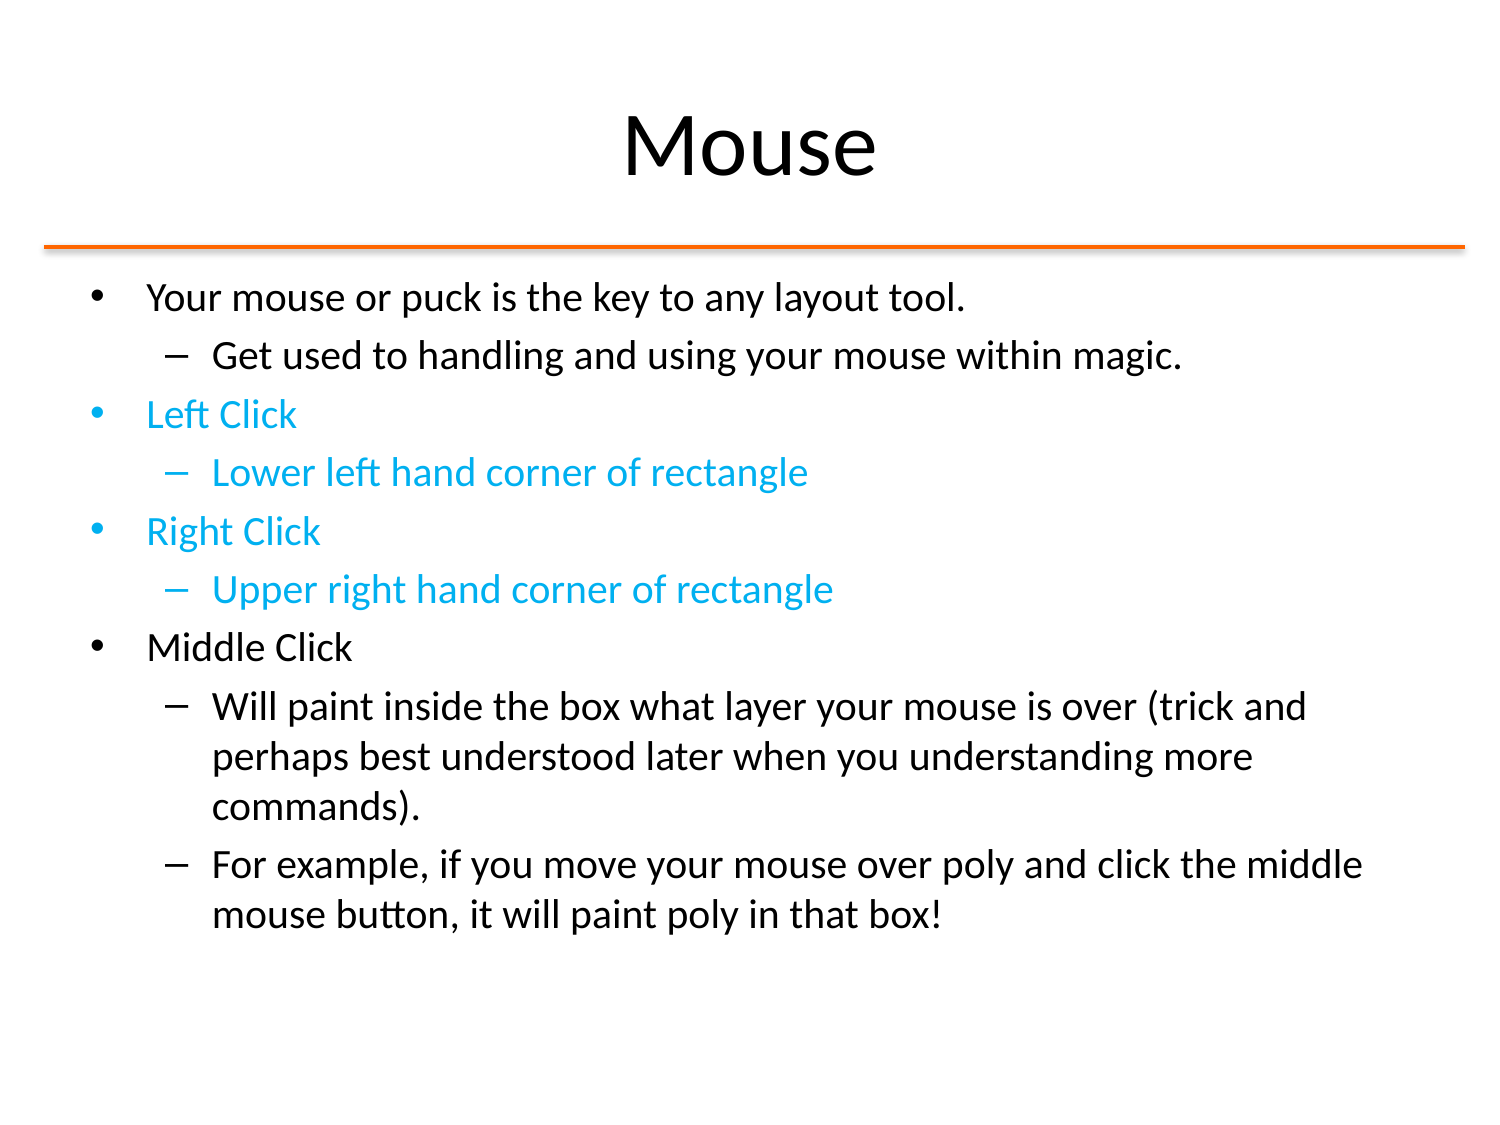

# Mouse
Your mouse or puck is the key to any layout tool.
Get used to handling and using your mouse within magic.
Left Click
Lower left hand corner of rectangle
Right Click
Upper right hand corner of rectangle
Middle Click
Will paint inside the box what layer your mouse is over (trick and perhaps best understood later when you understanding more commands).
For example, if you move your mouse over poly and click the middle mouse button, it will paint poly in that box!